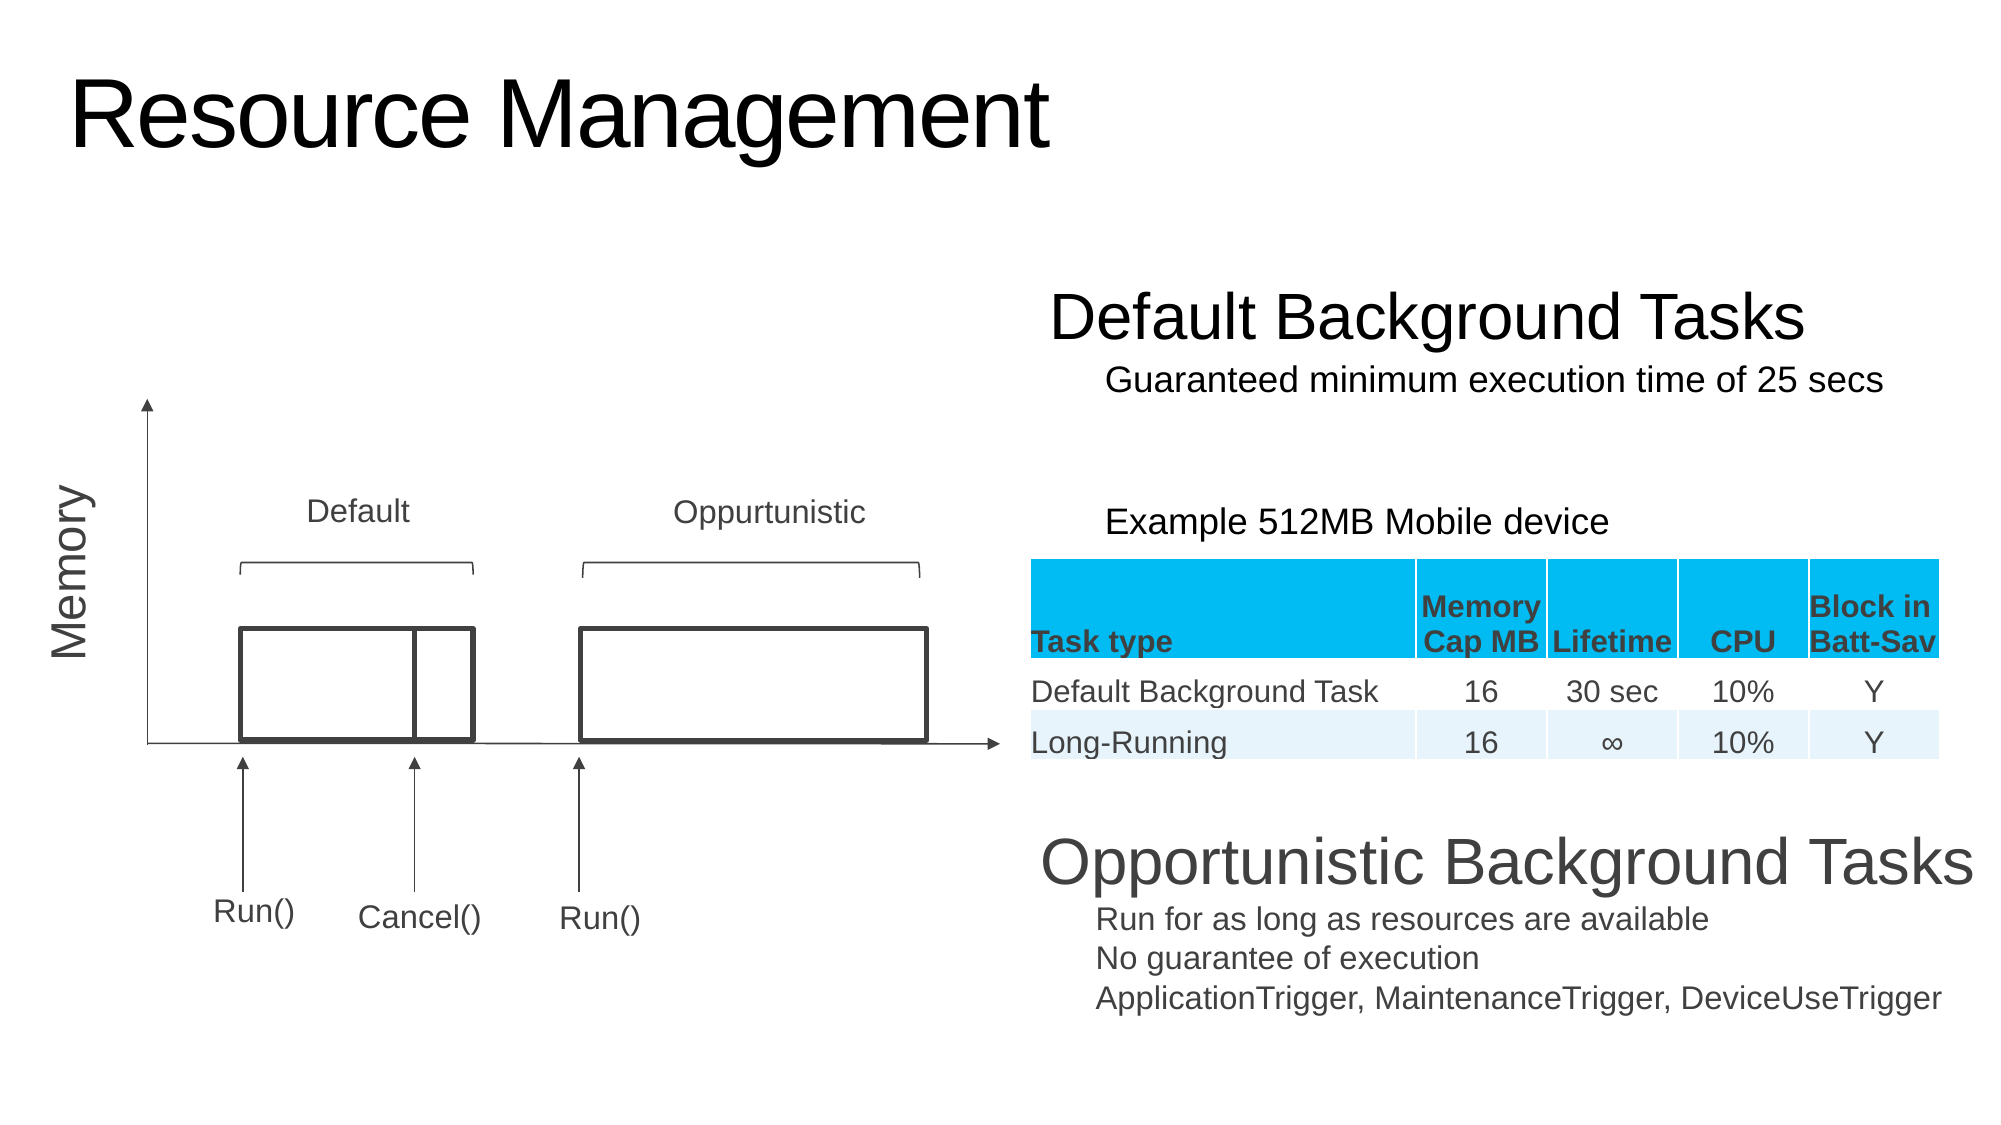

# Resource Management
Default Background Tasks
Guaranteed minimum execution time of 25 secs

Example 512MB Mobile device

Default
Oppurtunistic
Memory
| Task type | Memory Cap MB | Lifetime | CPU | Block in Batt-Sav |
| --- | --- | --- | --- | --- |
| Default Background Task | 16 | 30 sec | 10% | Y |
| Long-Running | 16 | ∞ | 10% | Y |

Opportunistic Background Tasks
Run for as long as resources are available
No guarantee of execution
ApplicationTrigger, MaintenanceTrigger, DeviceUseTrigger
Run()
Cancel()
Run()